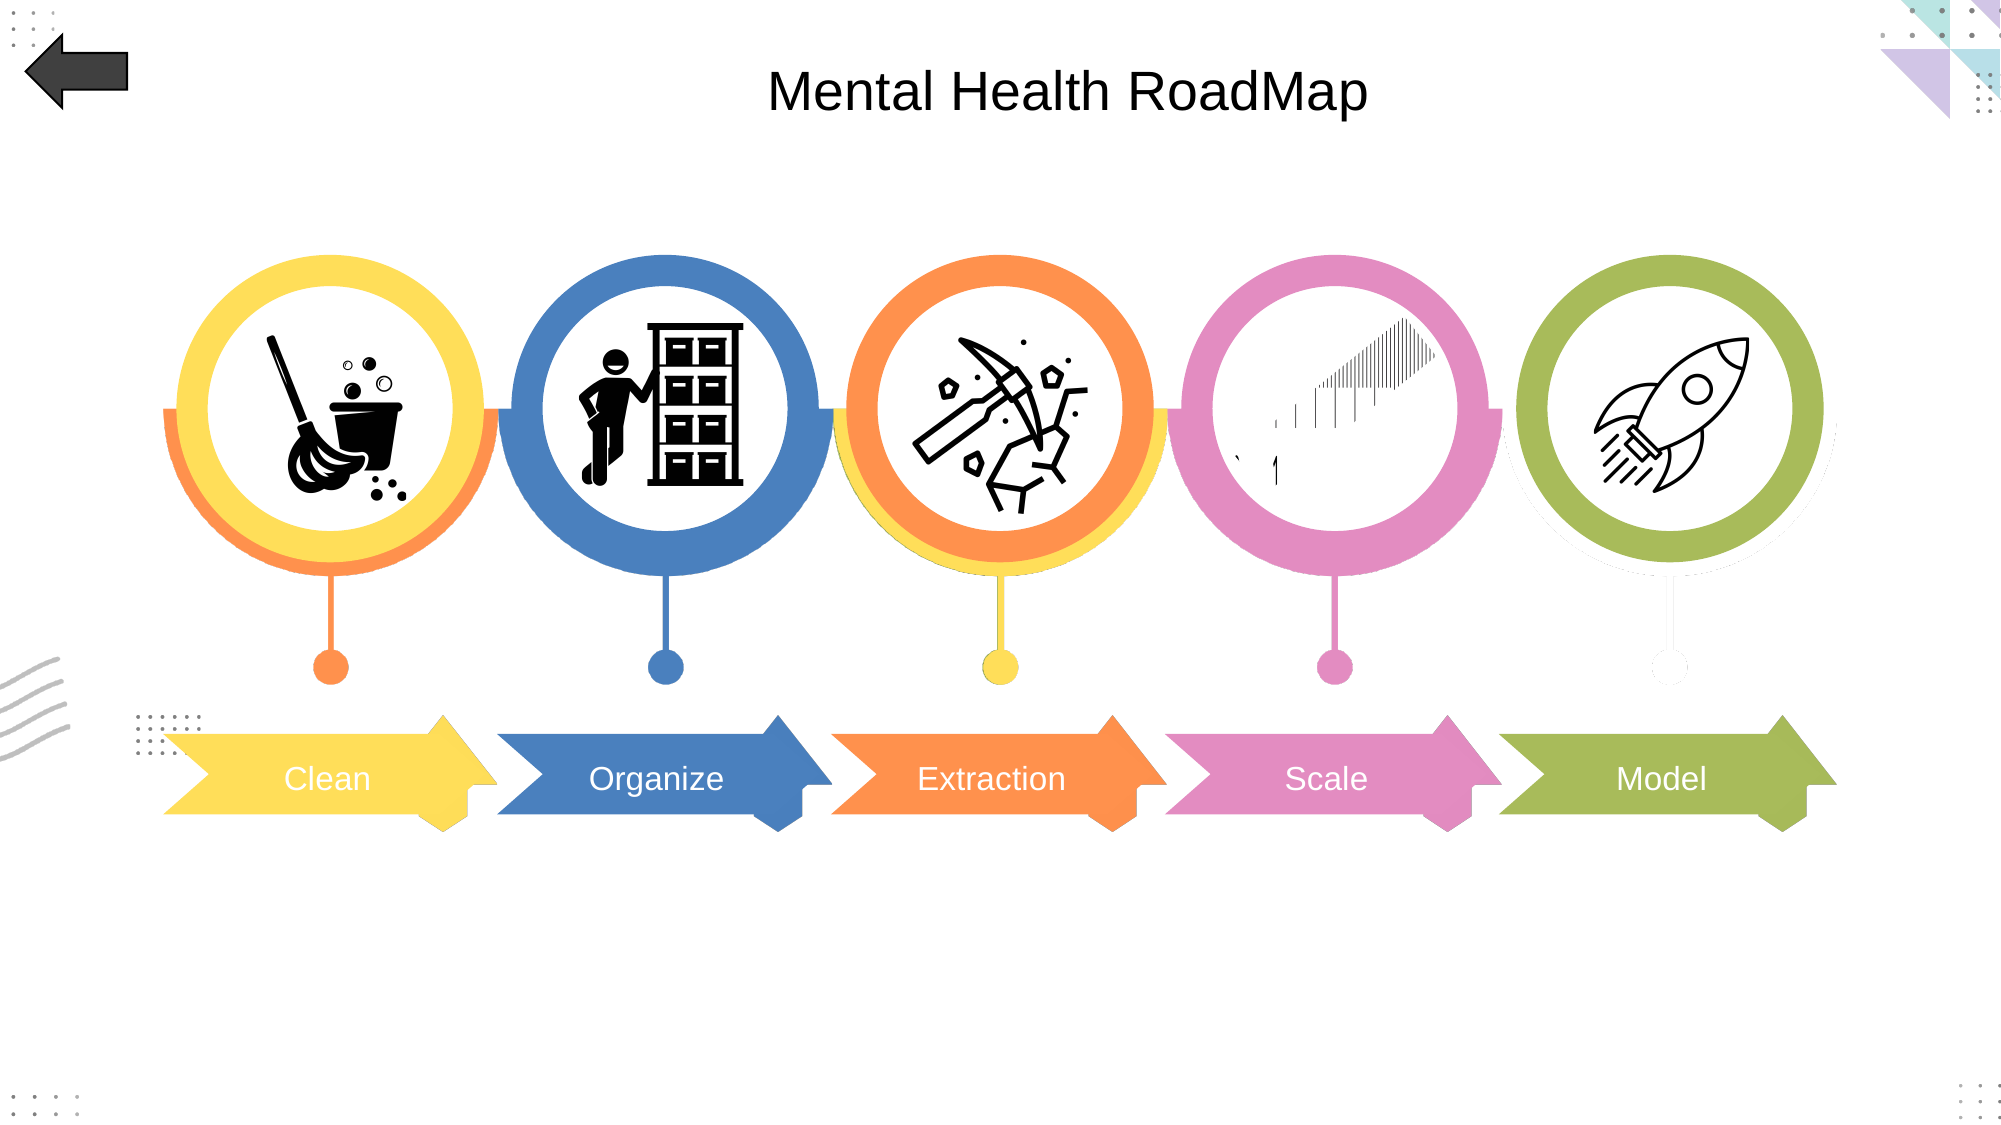

Mental Health RoadMap

Extraction

Model

Clean

Organize

Scale